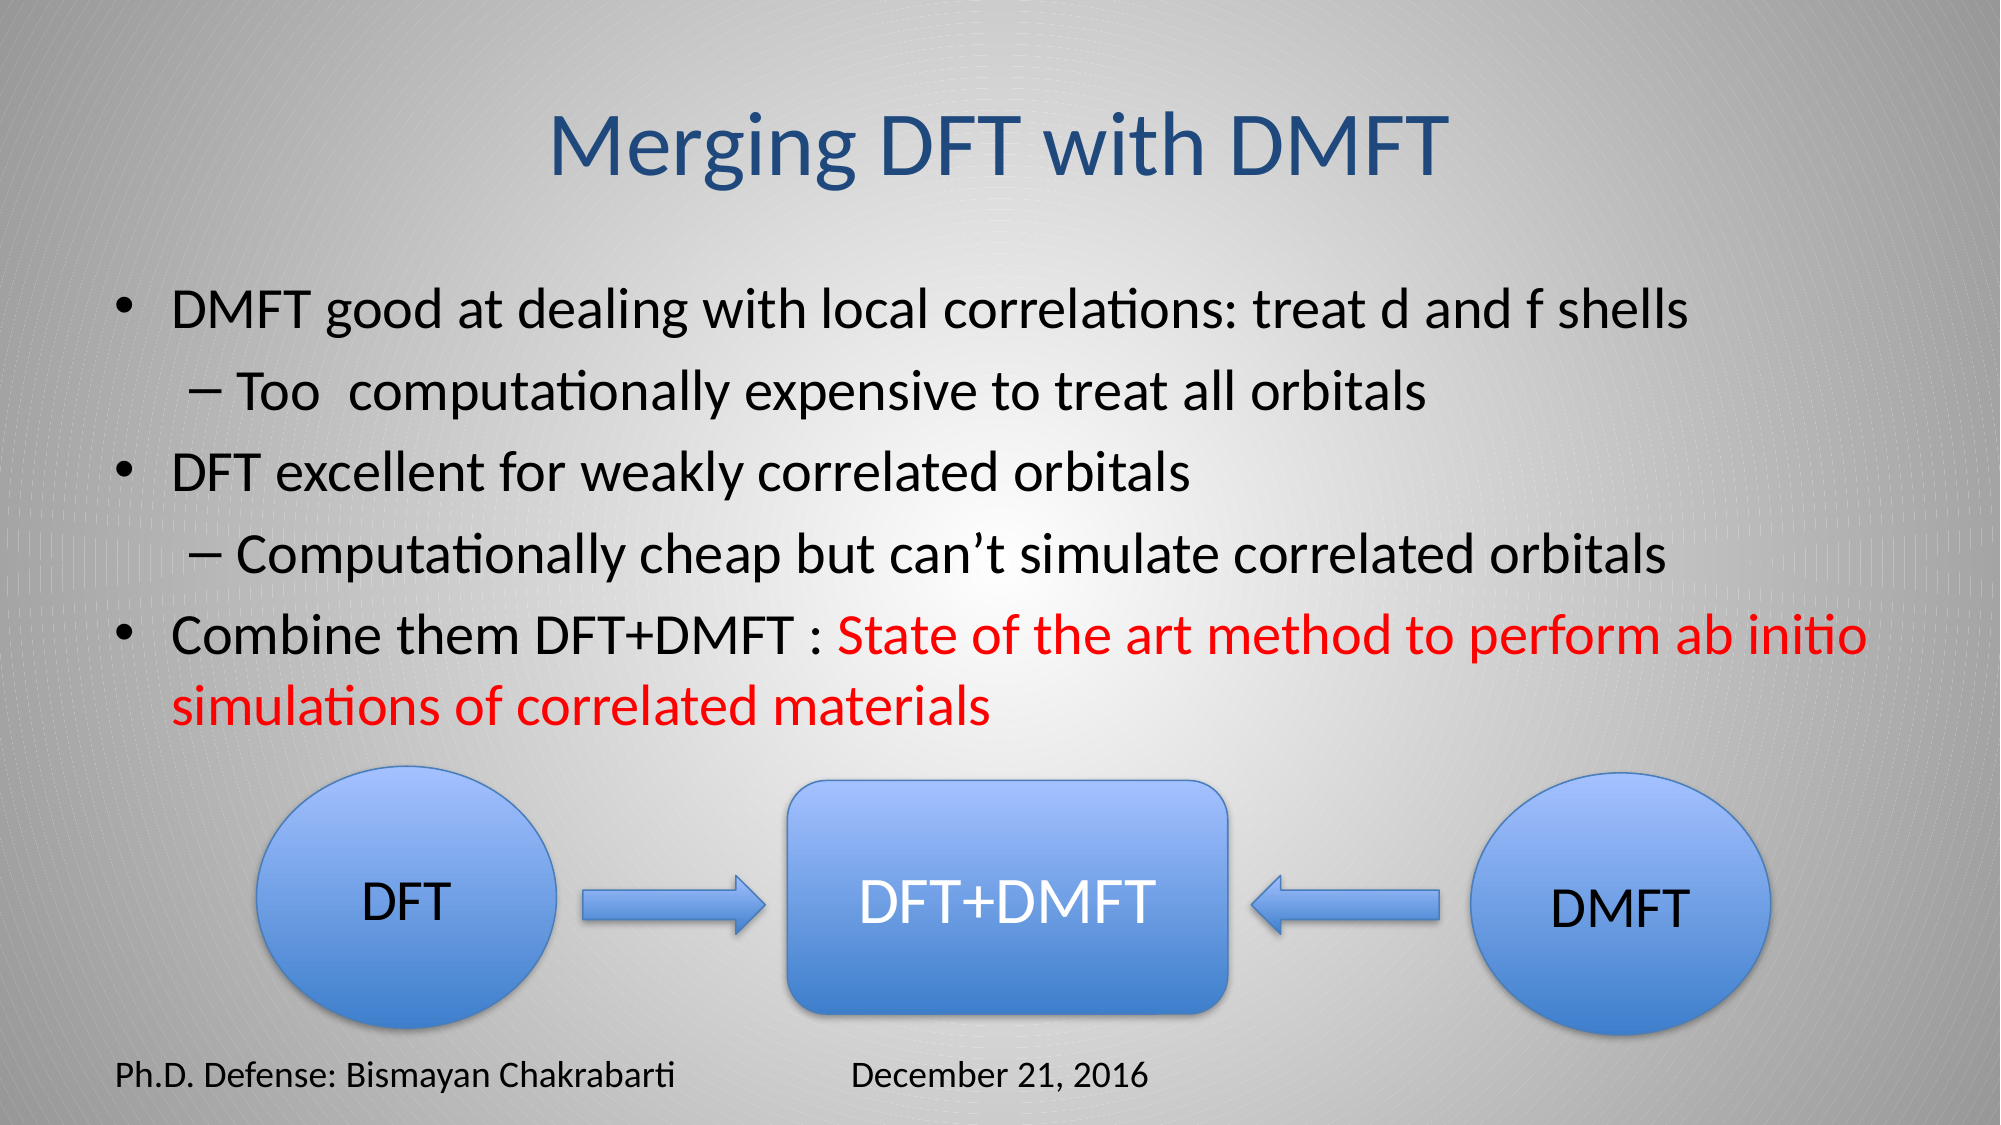

# Merging DFT with DMFT
DMFT good at dealing with local correlations: treat d and f shells
Too  computationally expensive to treat all orbitals
DFT excellent for weakly correlated orbitals
Computationally cheap but can’t simulate correlated orbitals
Combine them DFT+DMFT : State of the art method to perform ab initio simulations of correlated materials
DFT
DMFT
DFT+DMFT

Ph.D. Defense: Bismayan Chakrabarti
December 21, 2016